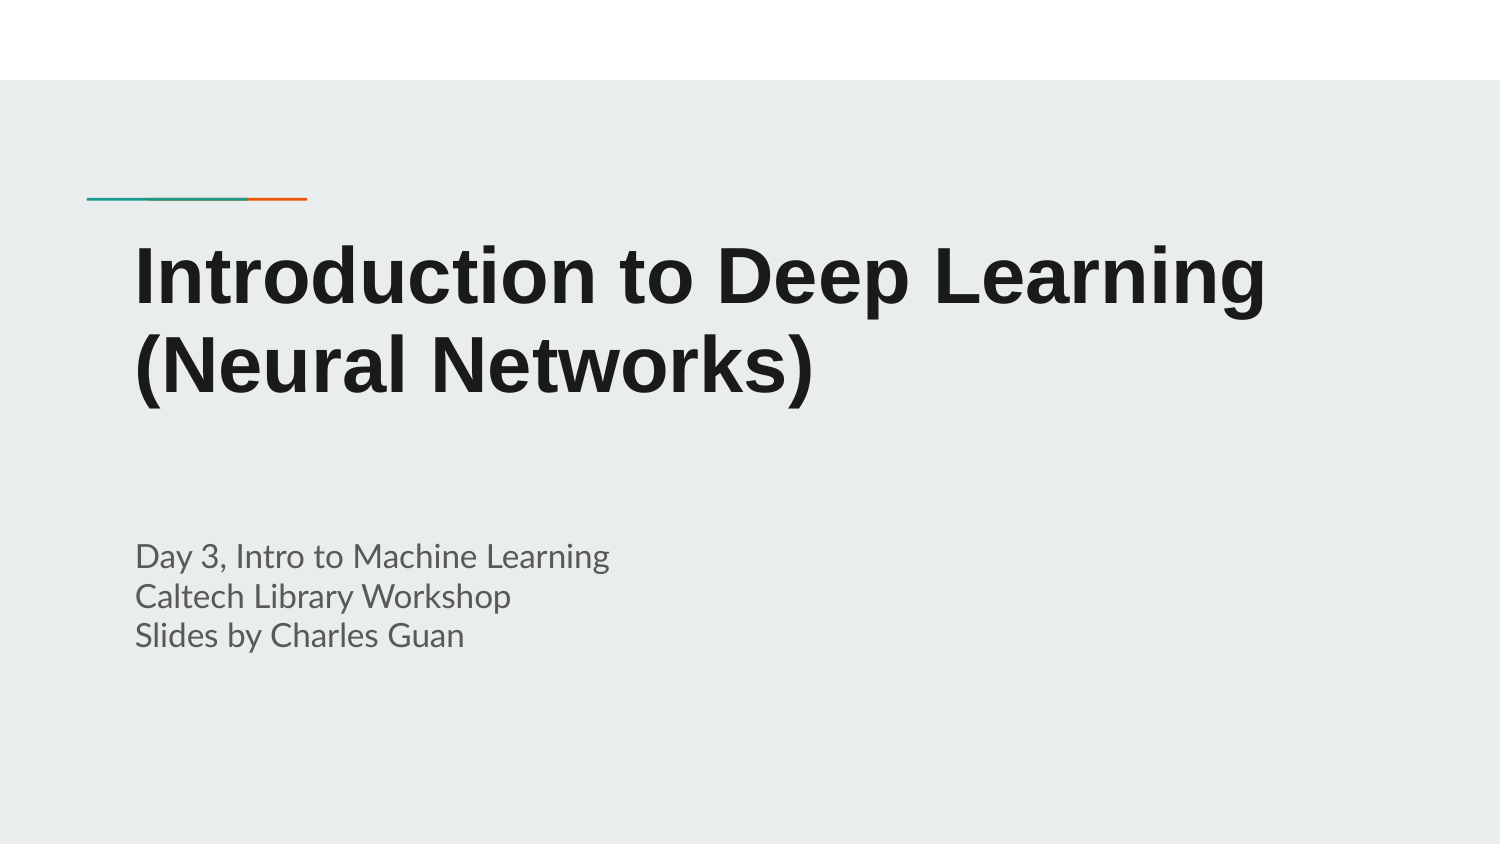

# Introduction to Deep Learning (Neural Networks)

Day 3, Intro to Machine Learning
Caltech Library Workshop
Slides by Charles Guan